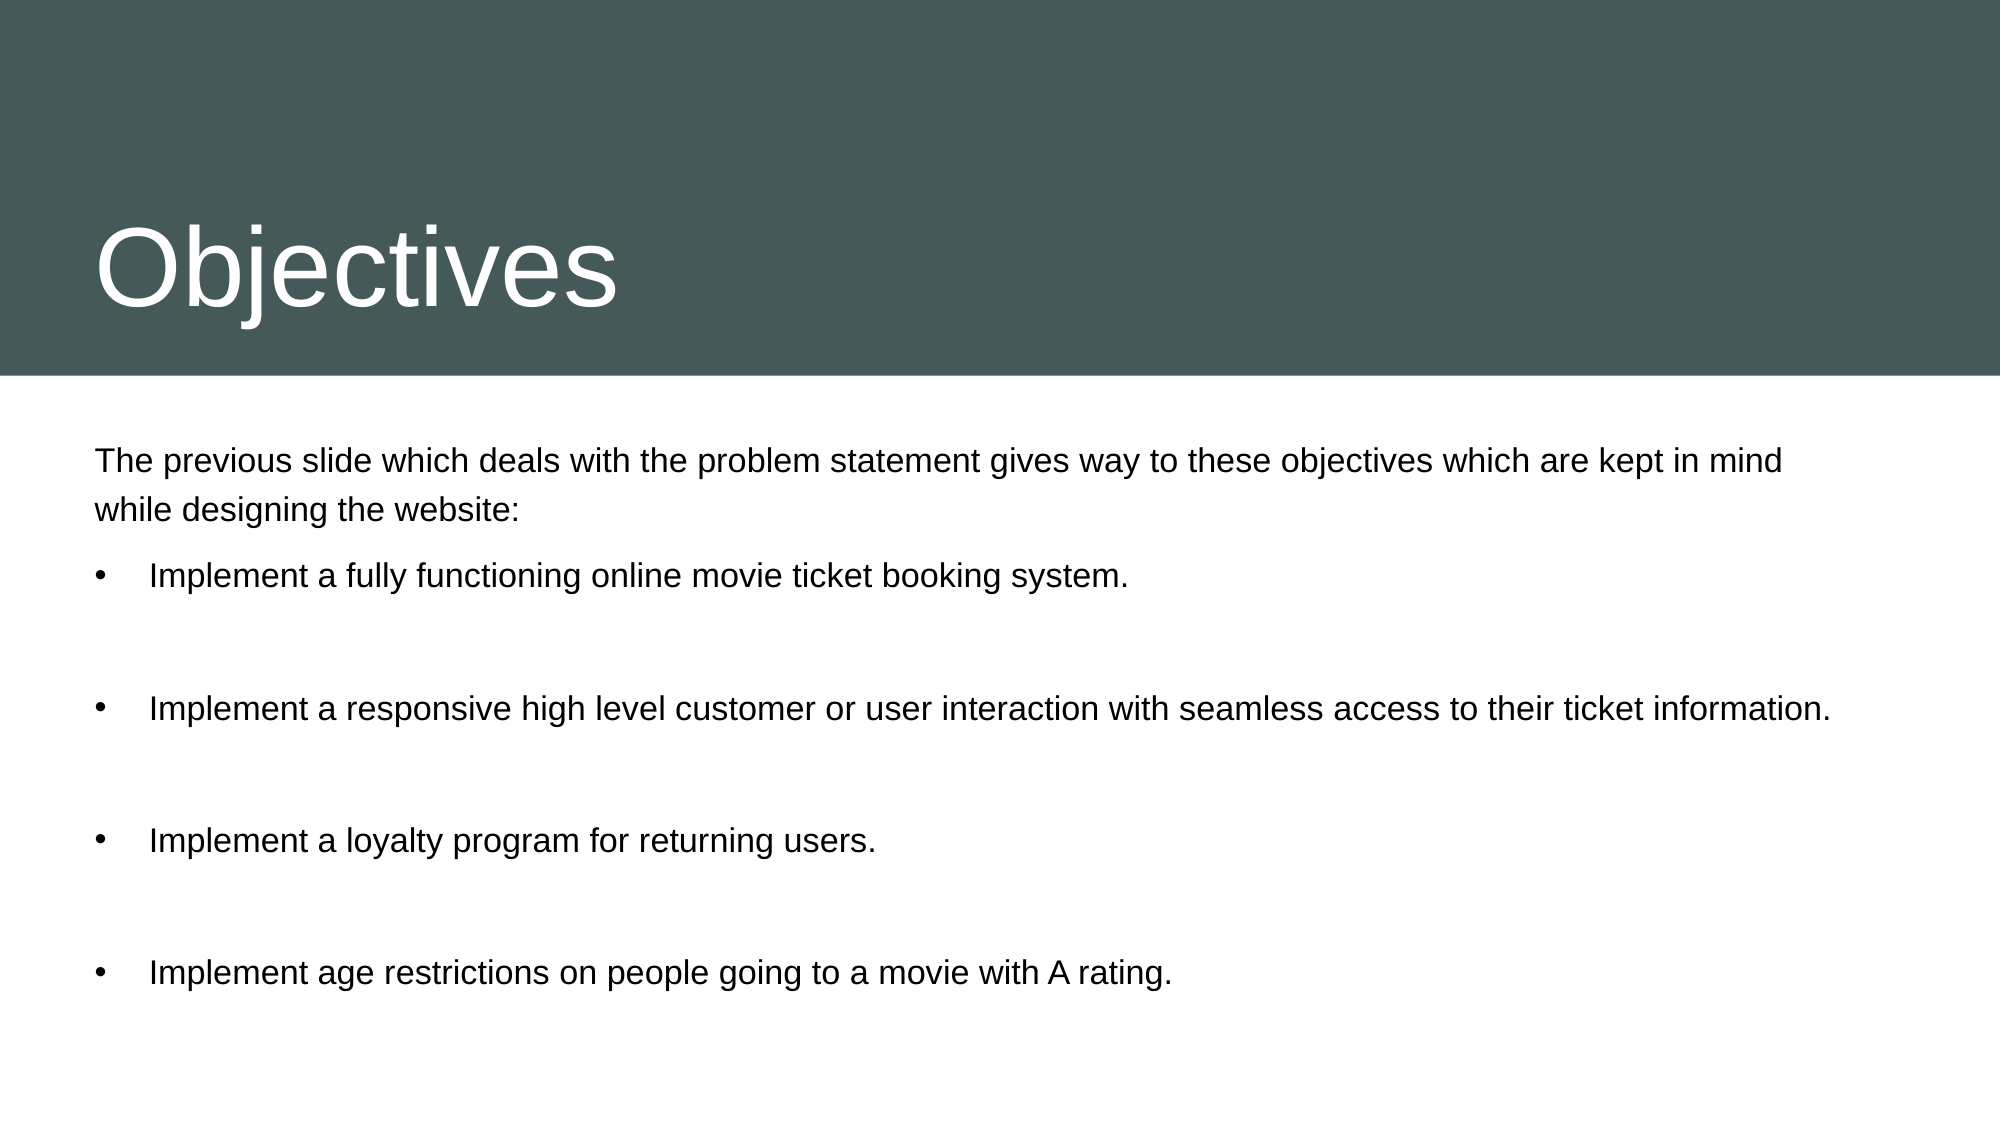

# Objectives
The previous slide which deals with the problem statement gives way to these objectives which are kept in mind while designing the website:
Implement a fully functioning online movie ticket booking system.

Implement a responsive high level customer or user interaction with seamless access to their ticket information.

Implement a loyalty program for returning users.

Implement age restrictions on people going to a movie with A rating.